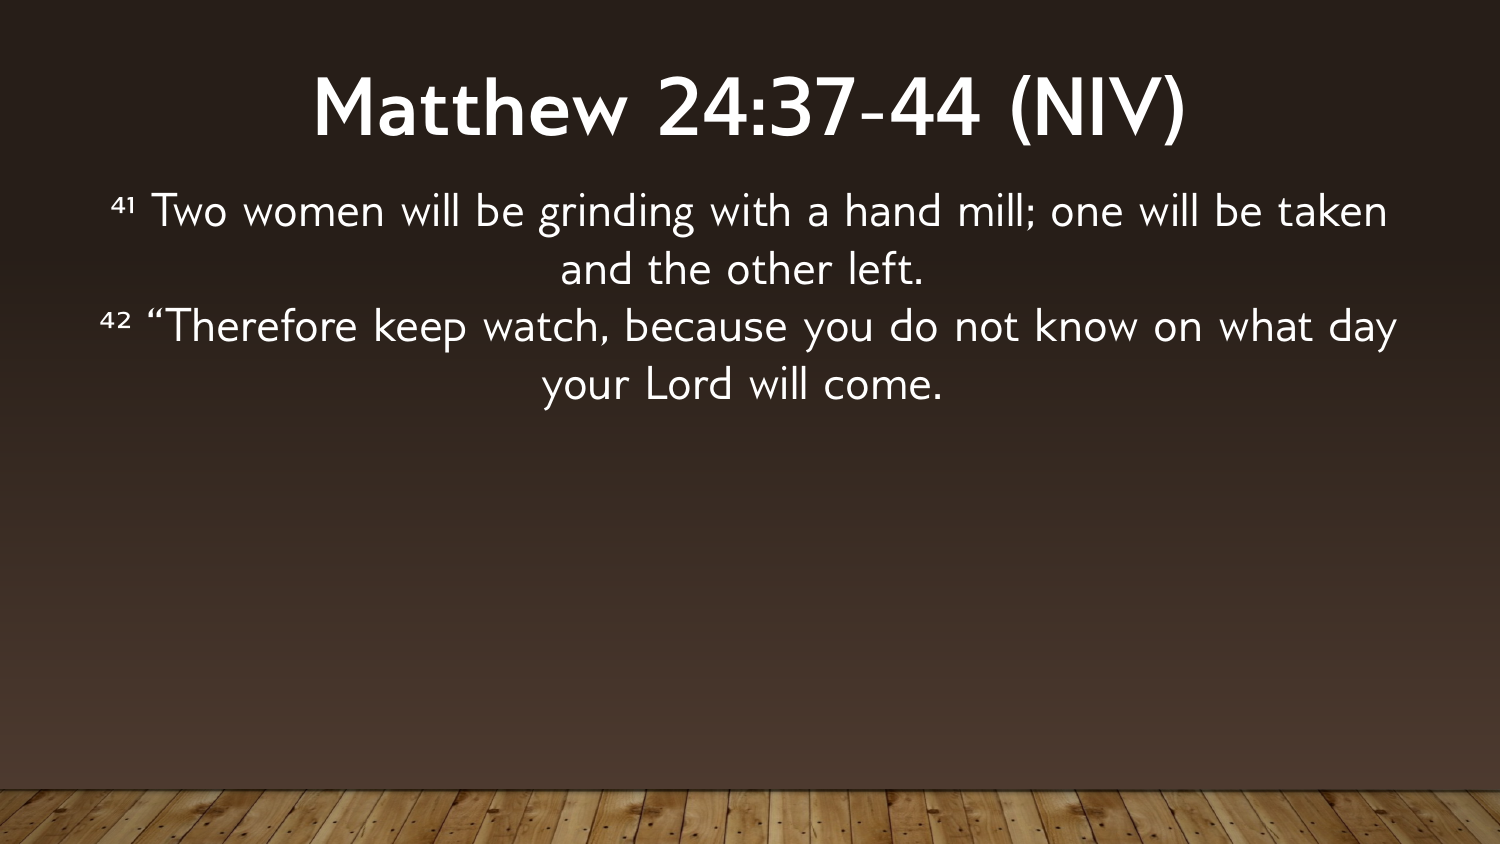

Matthew 24:37-44 (NIV)
⁴¹ Two women will be grinding with a hand mill; one will be taken and the other left.
⁴² “Therefore keep watch, because you do not know on what day your Lord will come.